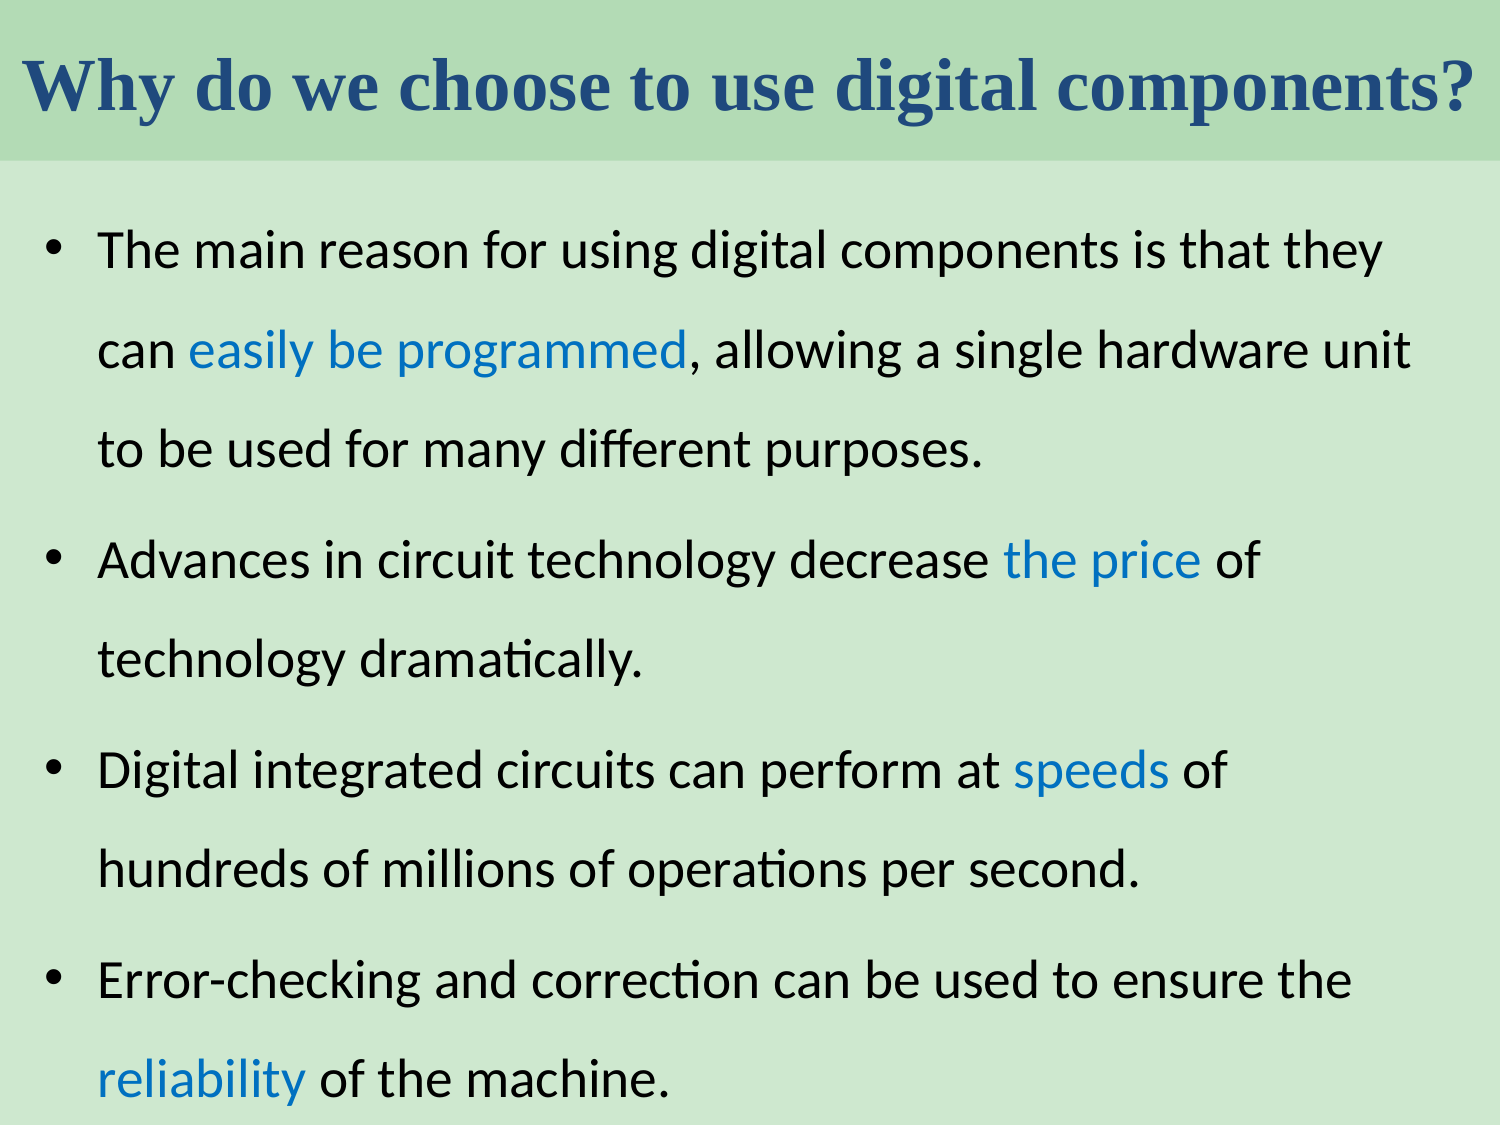

# Why do we choose to use digital components?
The main reason for using digital components is that they can easily be programmed, allowing a single hardware unit to be used for many different purposes.
Advances in circuit technology decrease the price of technology dramatically.
Digital integrated circuits can perform at speeds of hundreds of millions of operations per second.
Error-checking and correction can be used to ensure the reliability of the machine.